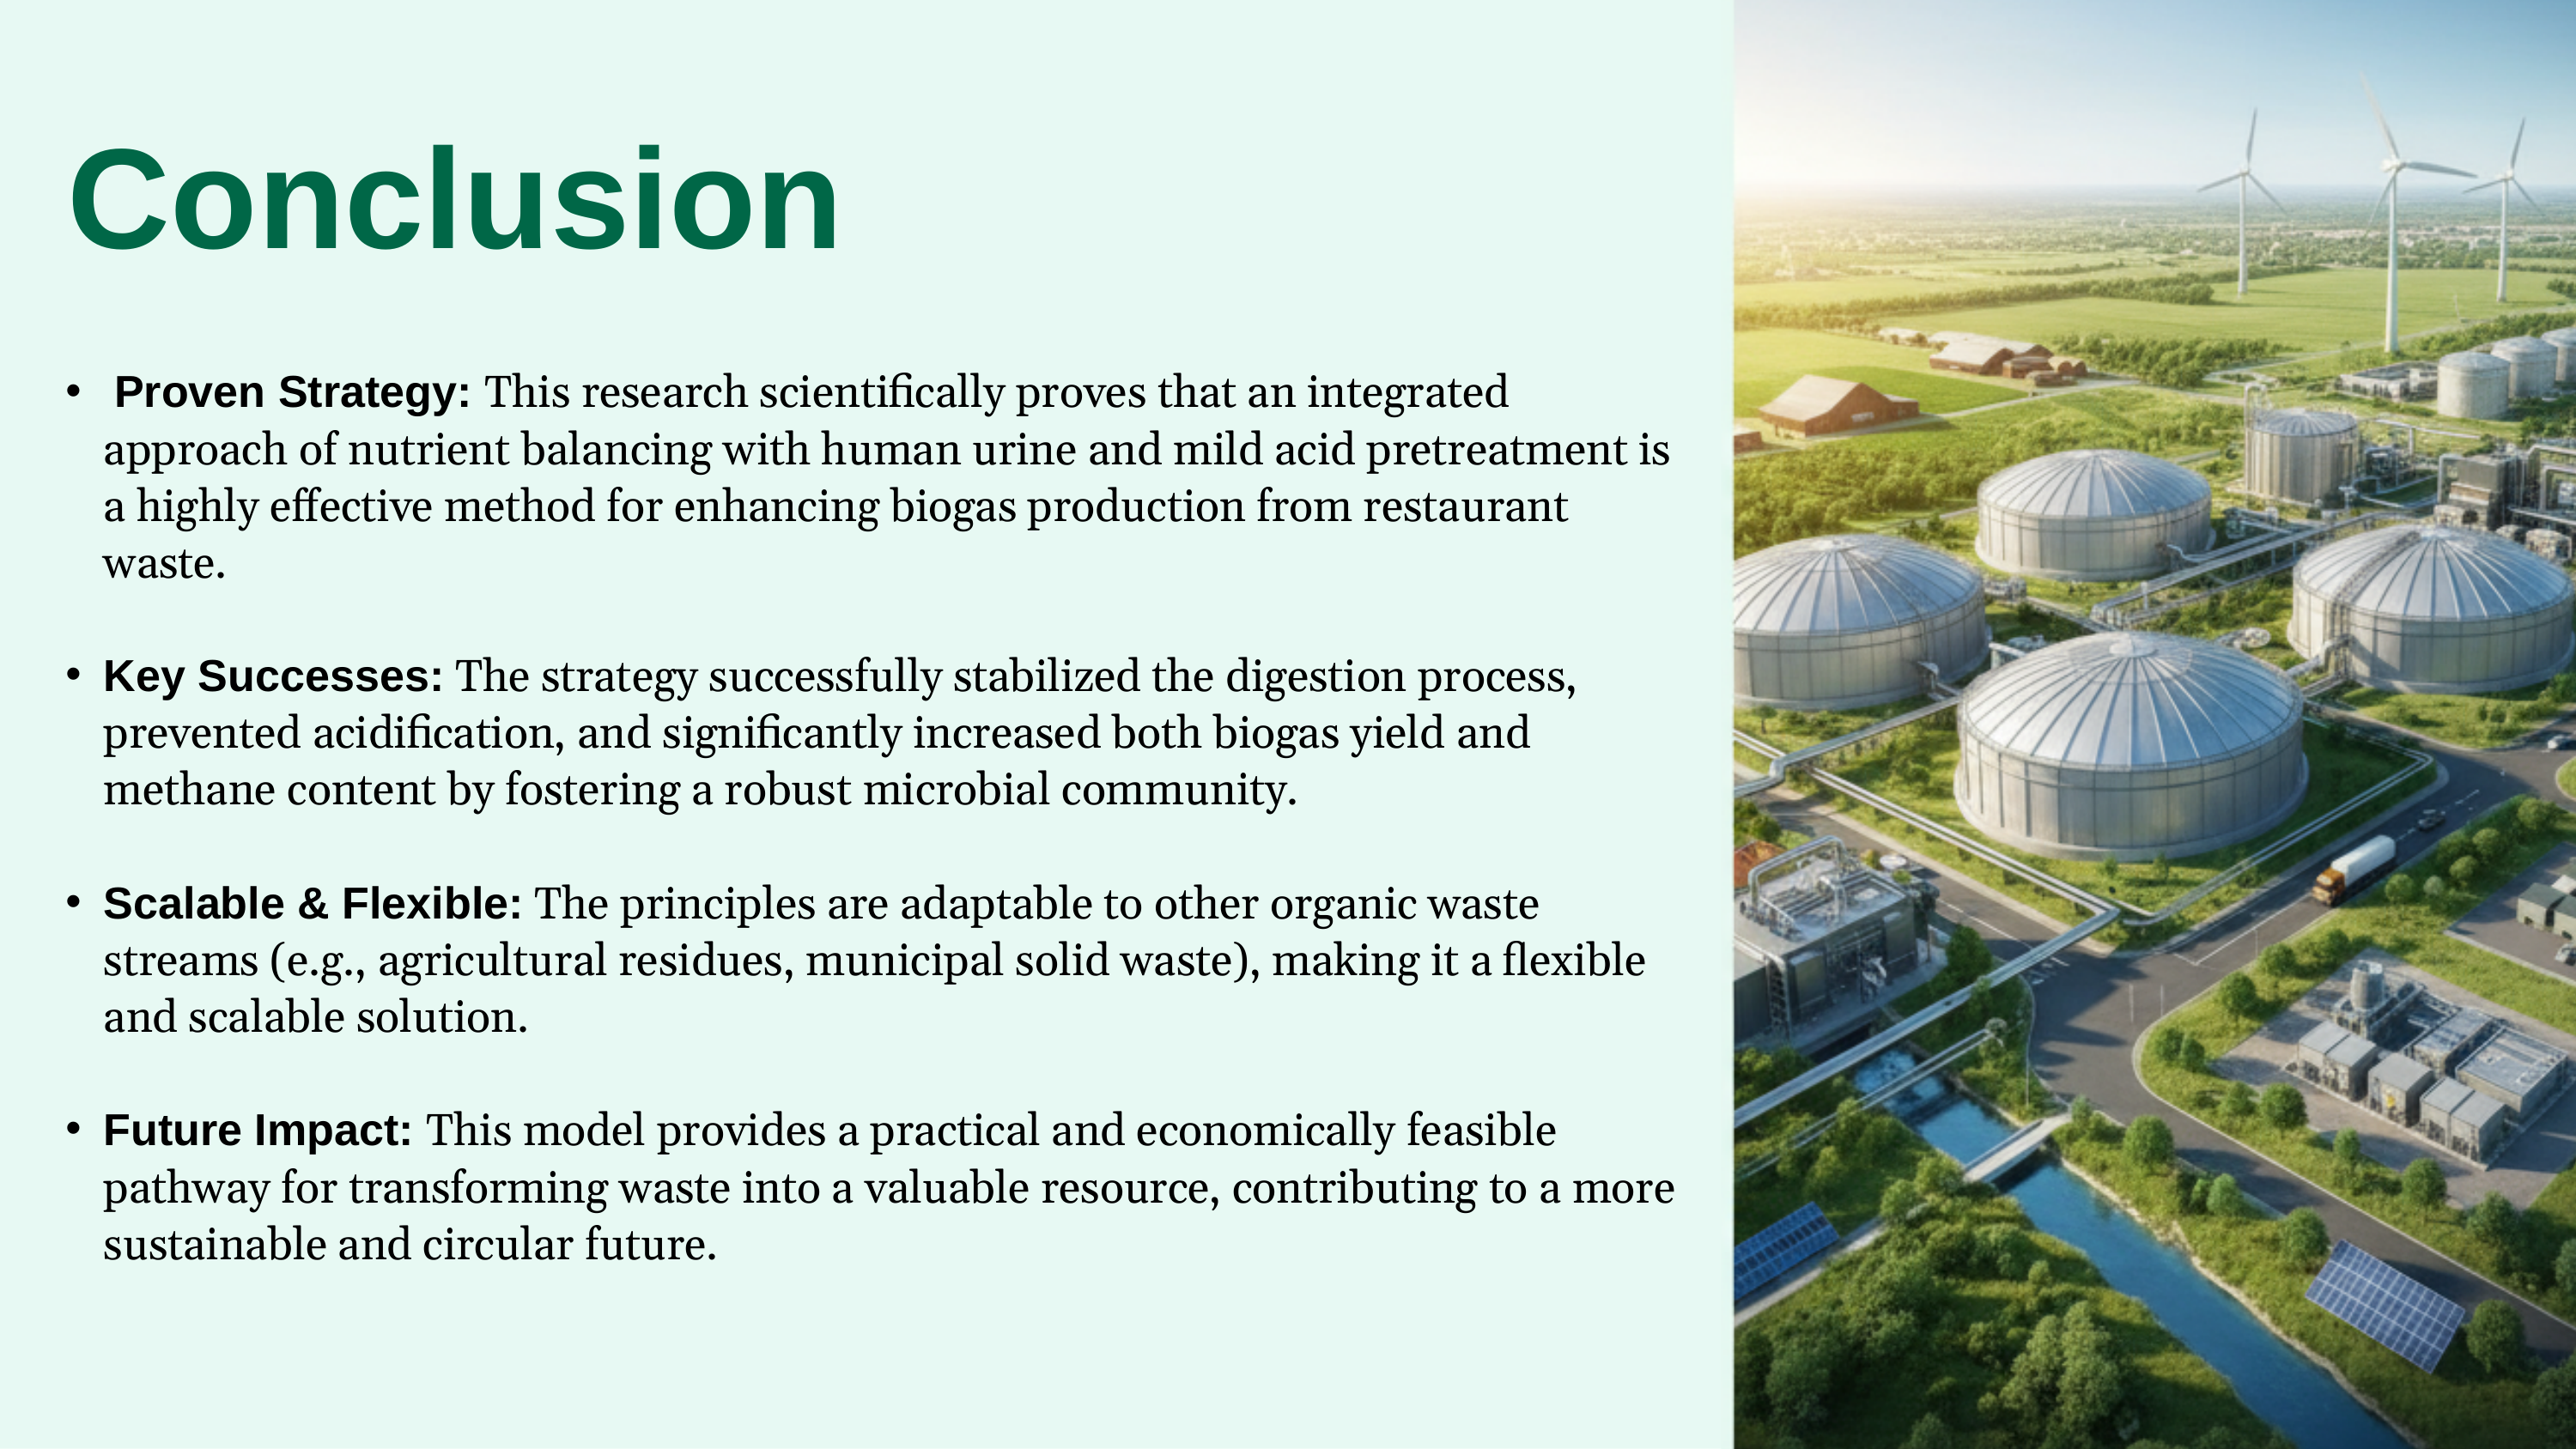

Conclusion
 Proven Strategy: This research scientifically proves that an integrated approach of nutrient balancing with human urine and mild acid pretreatment is a highly effective method for enhancing biogas production from restaurant waste.

Key Successes: The strategy successfully stabilized the digestion process, prevented acidification, and significantly increased both biogas yield and methane content by fostering a robust microbial community.

Scalable & Flexible: The principles are adaptable to other organic waste streams (e.g., agricultural residues, municipal solid waste), making it a flexible and scalable solution.

Future Impact: This model provides a practical and economically feasible pathway for transforming waste into a valuable resource, contributing to a more sustainable and circular future.